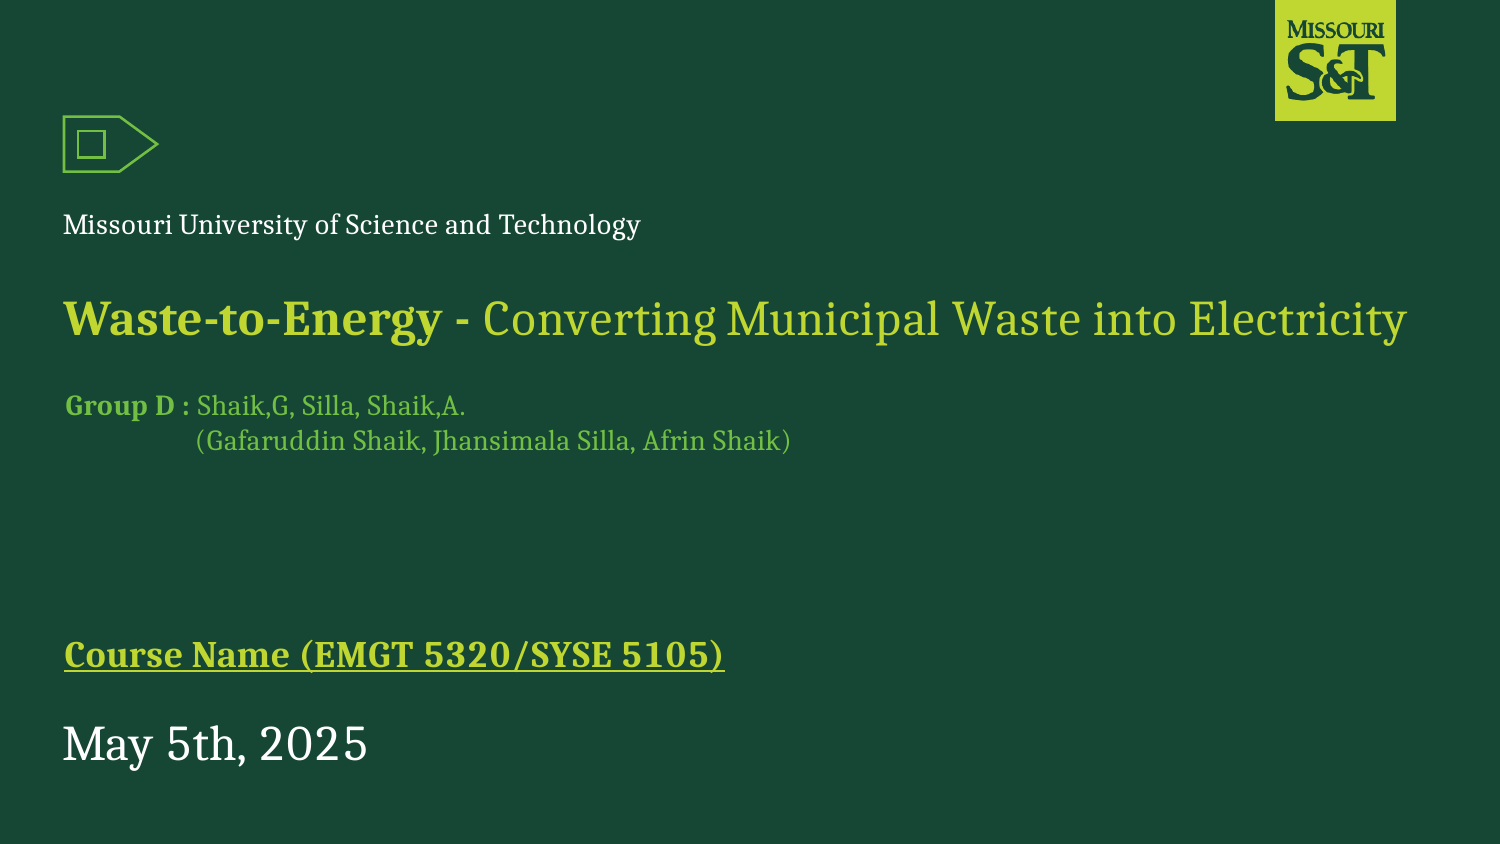

Missouri University of Science and Technology
# Waste-to-Energy - Converting Municipal Waste into Electricity
Group D : Shaik,G, Silla, Shaik,A.
                    (Gafaruddin Shaik, Jhansimala Silla, Afrin Shaik)
Course Name (EMGT 5320/SYSE 5105)
May 5th, 2025